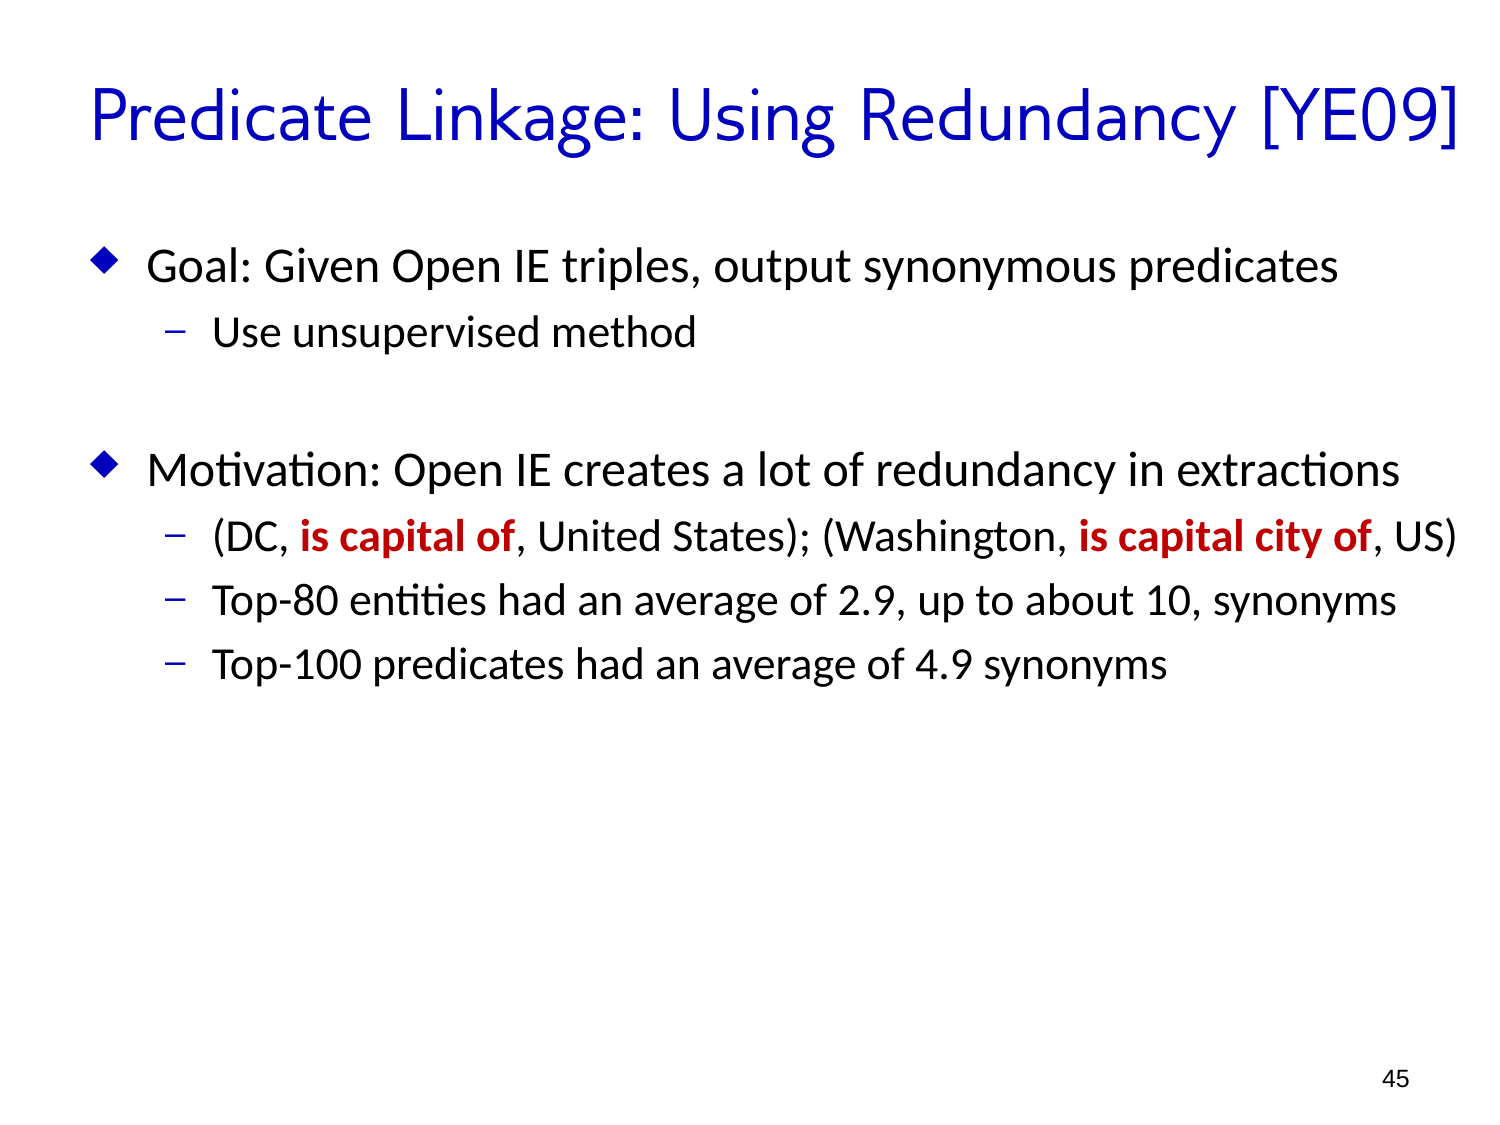

Predicate Linkage: Using Redundancy [YE09]
Goal: Given Open IE triples, output synonymous predicates
Use unsupervised method

Motivation: Open IE creates a lot of redundancy in extractions
(DC, is capital of, United States); (Washington, is capital city of, US)
Top-80 entities had an average of 2.9, up to about 10, synonyms
Top-100 predicates had an average of 4.9 synonyms

45